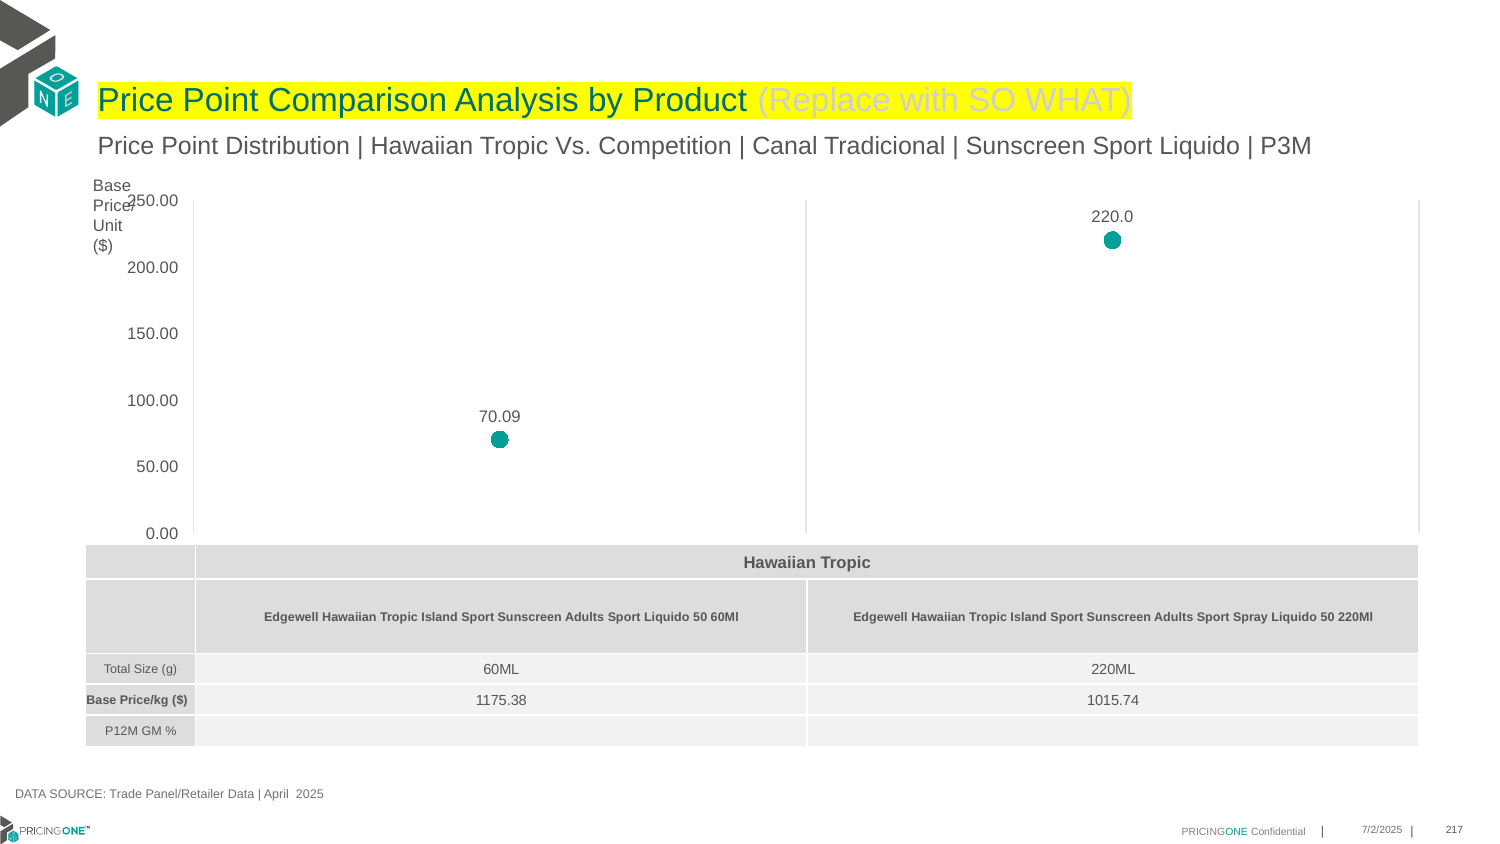

# Price Point Comparison Analysis by Product (Replace with SO WHAT)
Price Point Distribution | Hawaiian Tropic Vs. Competition | Canal Tradicional | Sunscreen Sport Liquido | P3M
Base Price/Unit ($)

### Chart

| Category | Base Price/Unit |
|---|---|
| Edgewell Hawaiian Tropic Island Sport Sunscreen Adults Sport Liquido 50 60Ml | 70.09 |
| Edgewell Hawaiian Tropic Island Sport Sunscreen Adults Sport Spray Liquido 50 220Ml | 220.0 |
|  | Hawaiian Tropic | Hawaiian Tropic |
| --- | --- | --- |
|  | Edgewell Hawaiian Tropic Island Sport Sunscreen Adults Sport Liquido 50 60Ml | Edgewell Hawaiian Tropic Island Sport Sunscreen Adults Sport Spray Liquido 50 220Ml |
| Total Size (g) | 60ML | 220ML |
| Base Price/kg ($) | 1175.38 | 1015.74 |
| P12M GM % |  |  |
DATA SOURCE: Trade Panel/Retailer Data | April  2025

7/2/2025
217